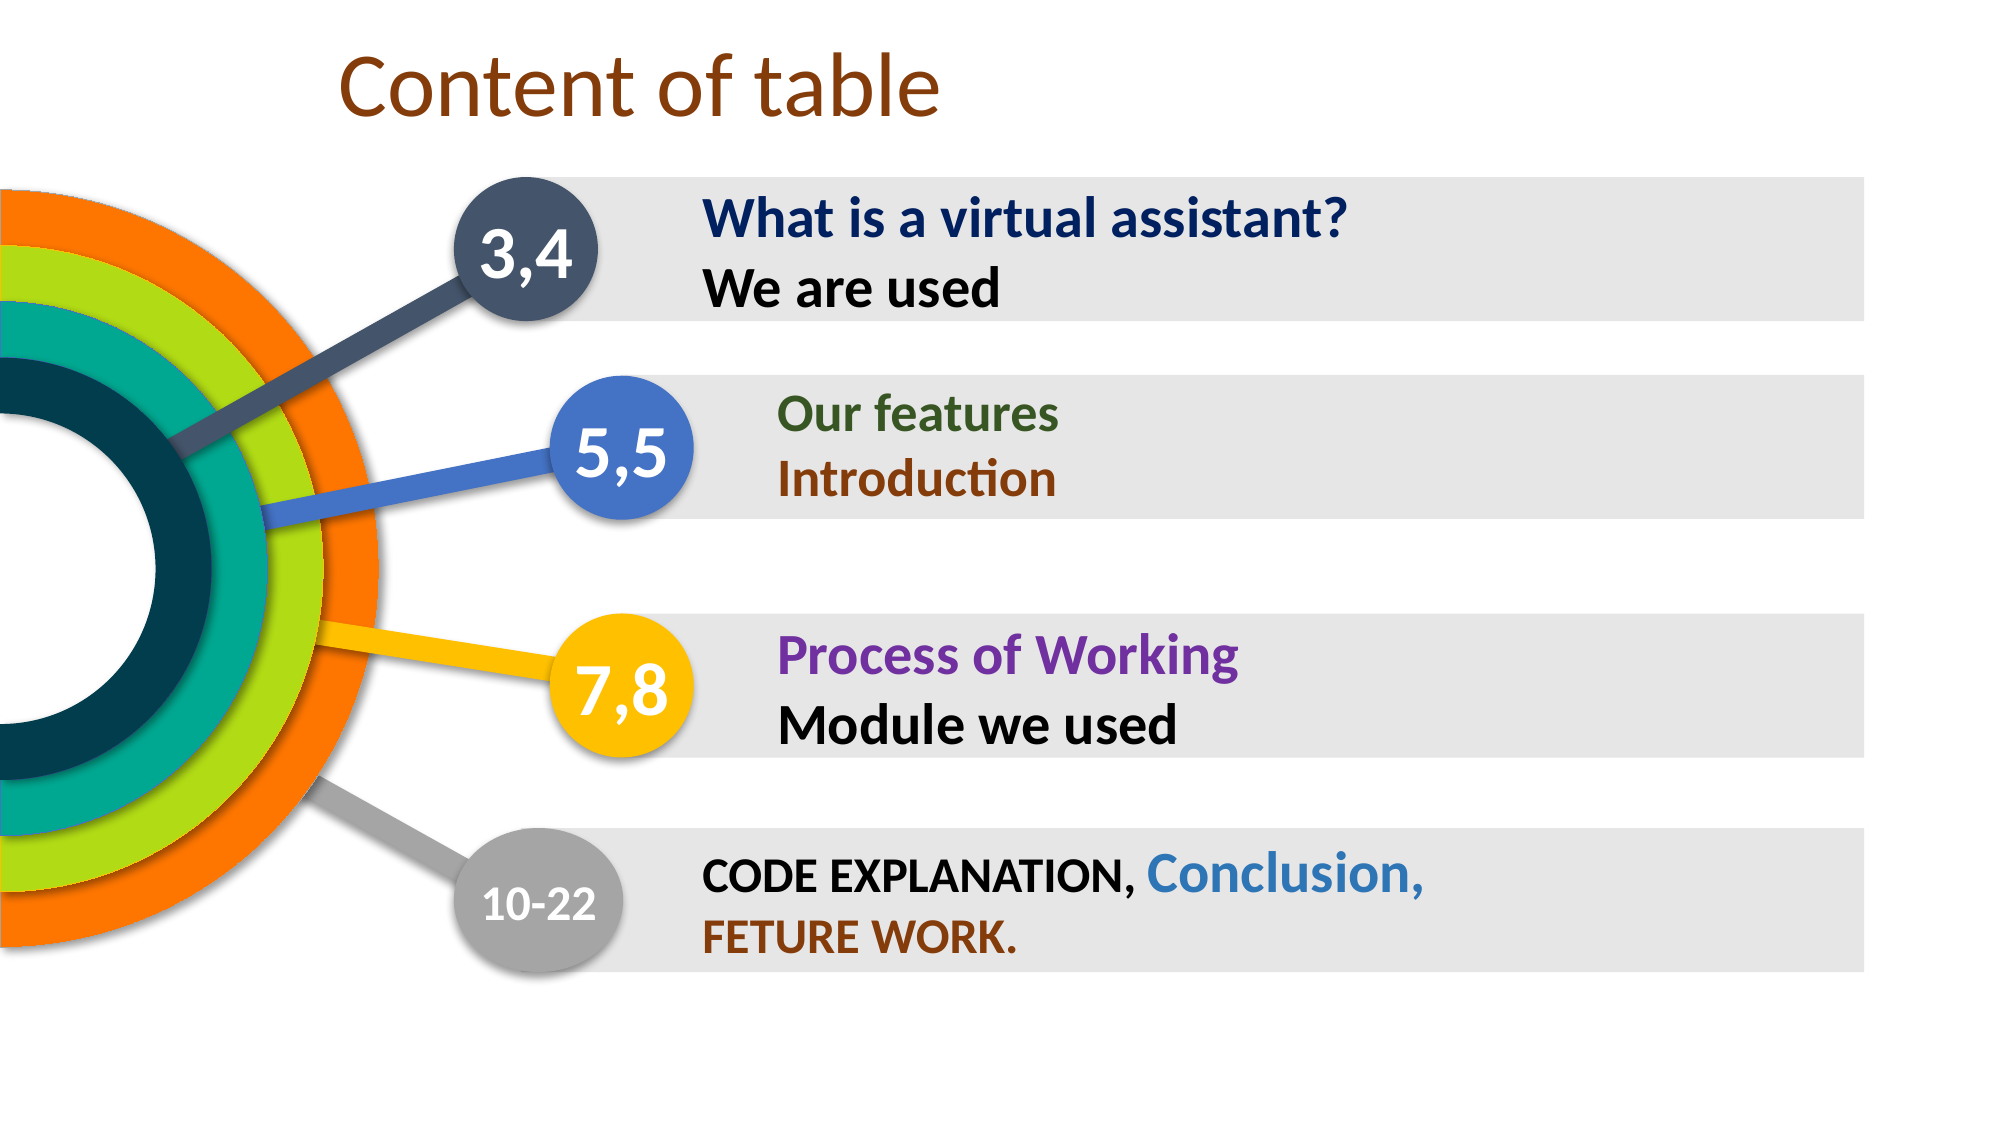

# Content of table
What is a virtual assistant?
We are used
3,4

Our features
Introduction

5,5
Process of Working
Module we used
7,8

Code explanation, Conclusion,
FETURE WORK.

10-22